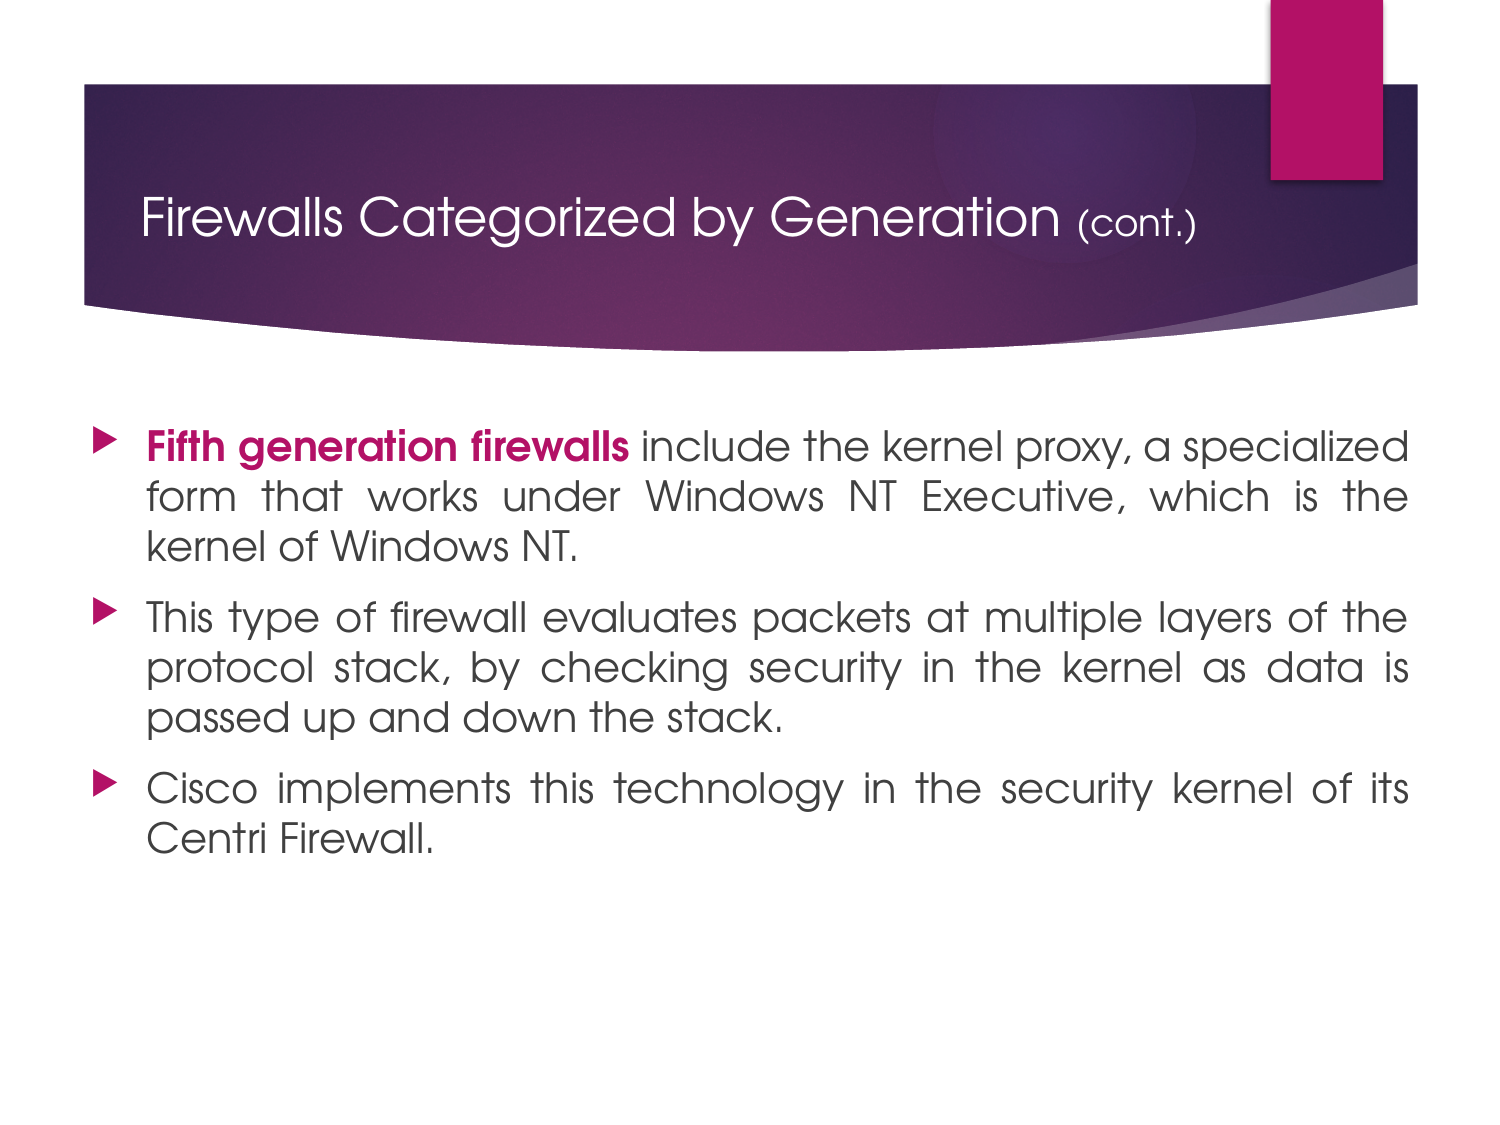

# Firewalls Categorized by Generation (cont.)
Fifth generation firewalls include the kernel proxy, a specialized form that works under Windows NT Executive, which is the kernel of Windows NT.
This type of firewall evaluates packets at multiple layers of the protocol stack, by checking security in the kernel as data is passed up and down the stack.
Cisco implements this technology in the security kernel of its Centri Firewall.